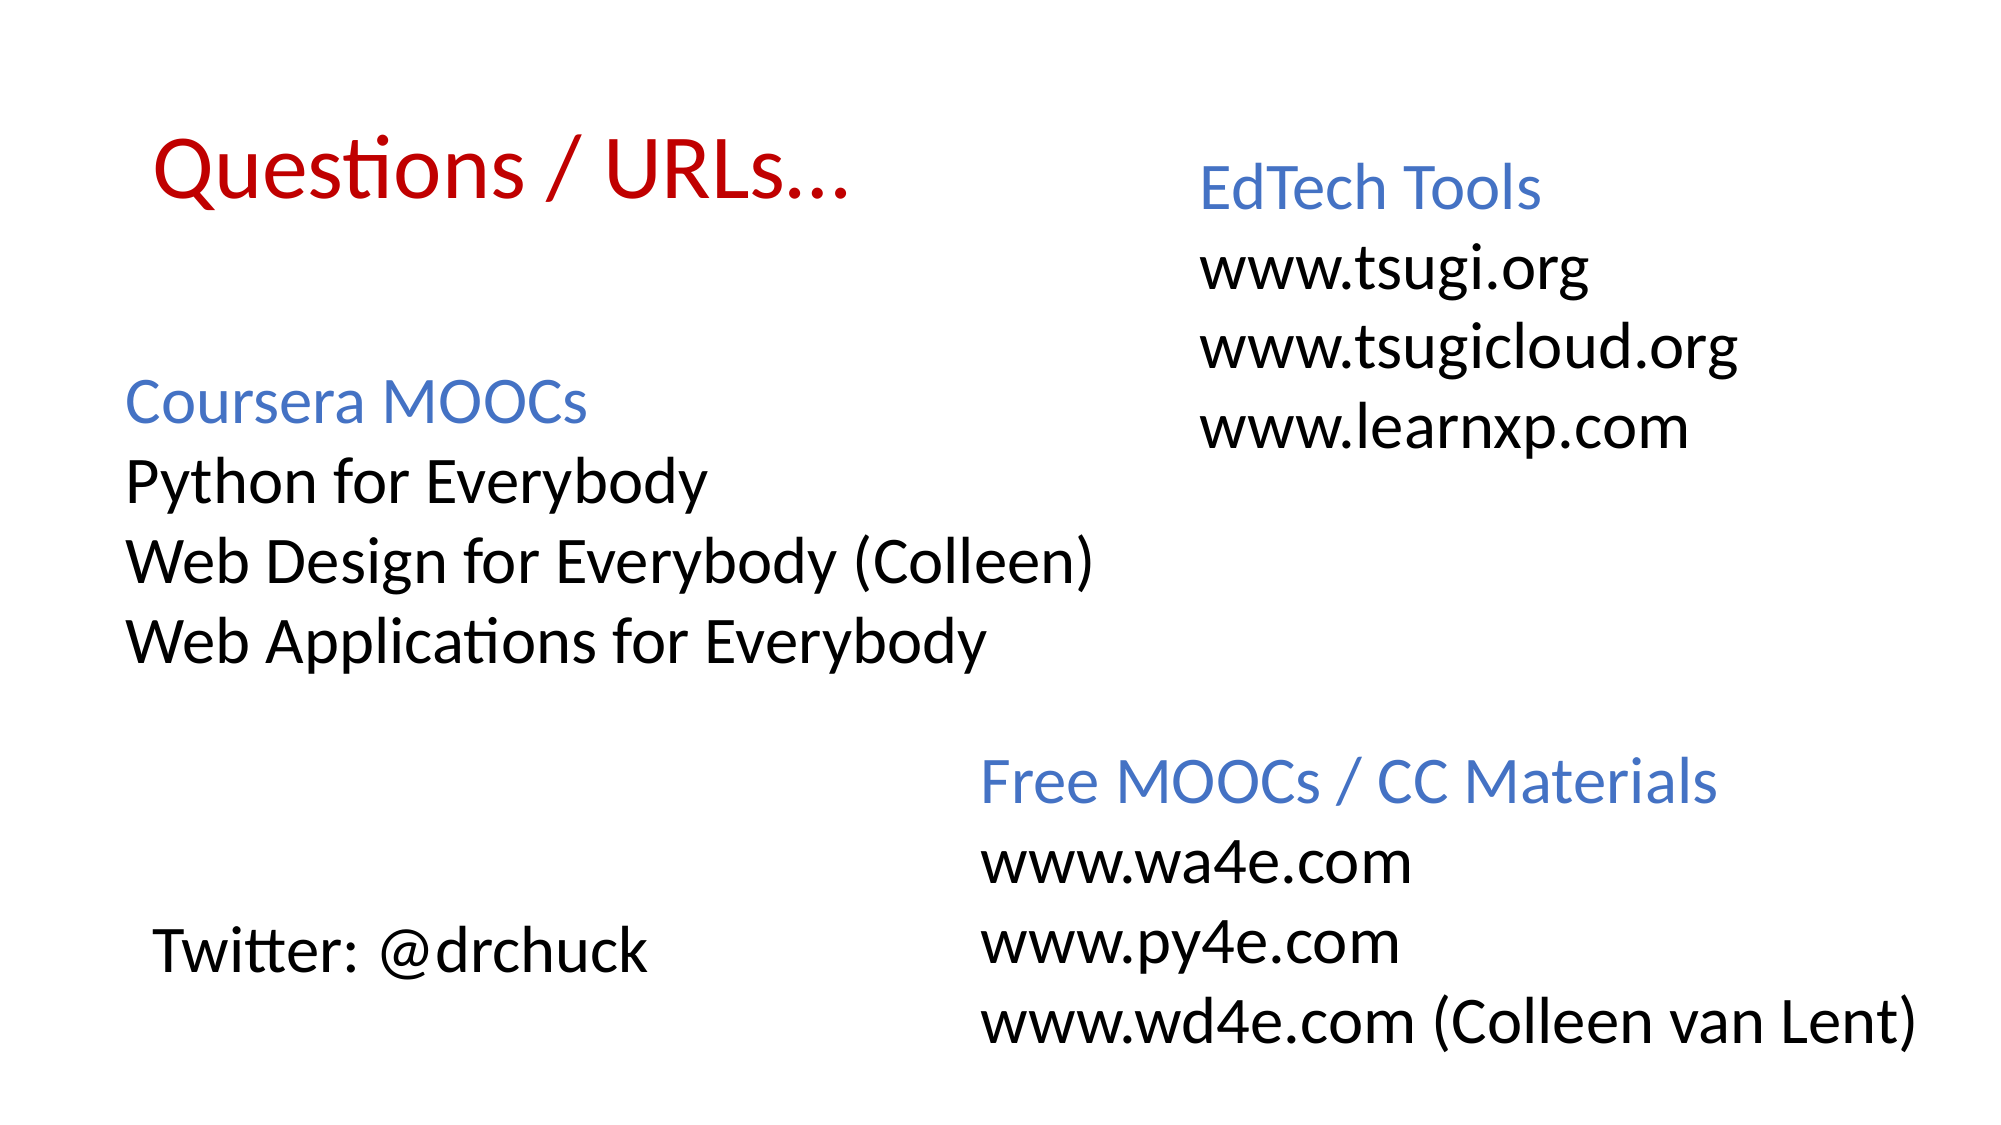

# Questions / URLs…
EdTech Tools
www.tsugi.org
www.tsugicloud.org
www.learnxp.com
Coursera MOOCs
Python for Everybody
Web Design for Everybody (Colleen)
Web Applications for Everybody
Free MOOCs / CC Materials
www.wa4e.com
www.py4e.com
www.wd4e.com (Colleen van Lent)
Twitter: @drchuck